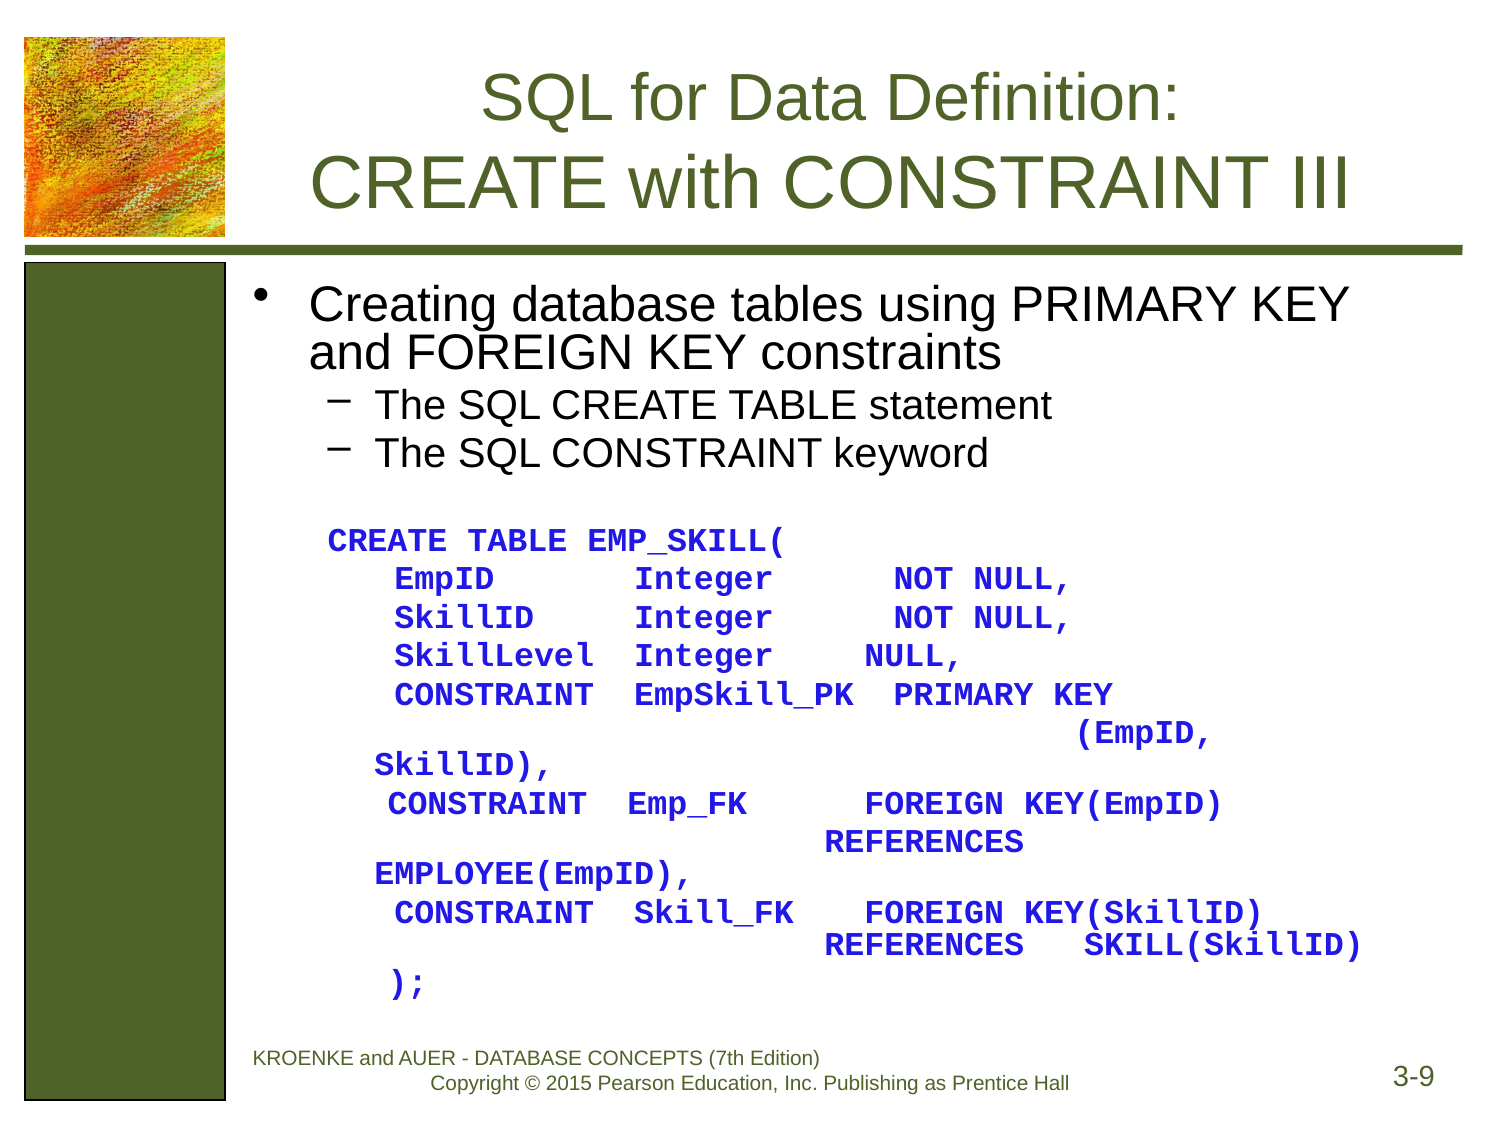

# SQL for Data Definition: CREATE with CONSTRAINT III
Creating database tables using PRIMARY KEY and FOREIGN KEY constraints
The SQL CREATE TABLE statement
The SQL CONSTRAINT keyword

CREATE TABLE EMP_SKILL(
  	 EmpID       Integer      NOT NULL,
	 SkillID     Integer      NOT NULL,
	 SkillLevel  Integer	  NULL,
	 CONSTRAINT  EmpSkill_PK  PRIMARY KEY
					     (EmpID, SkillID),
   CONSTRAINT  Emp_FK	  FOREIGN KEY(EmpID)
			    	REFERENCES   EMPLOYEE(EmpID),
	 CONSTRAINT  Skill_FK	  FOREIGN KEY(SkillID)			    	REFERENCES   SKILL(SkillID)
   );

KROENKE and AUER - DATABASE CONCEPTS (7th Edition)                                                                           Copyright © 2015 Pearson Education, Inc. Publishing as Prentice Hall
3-9